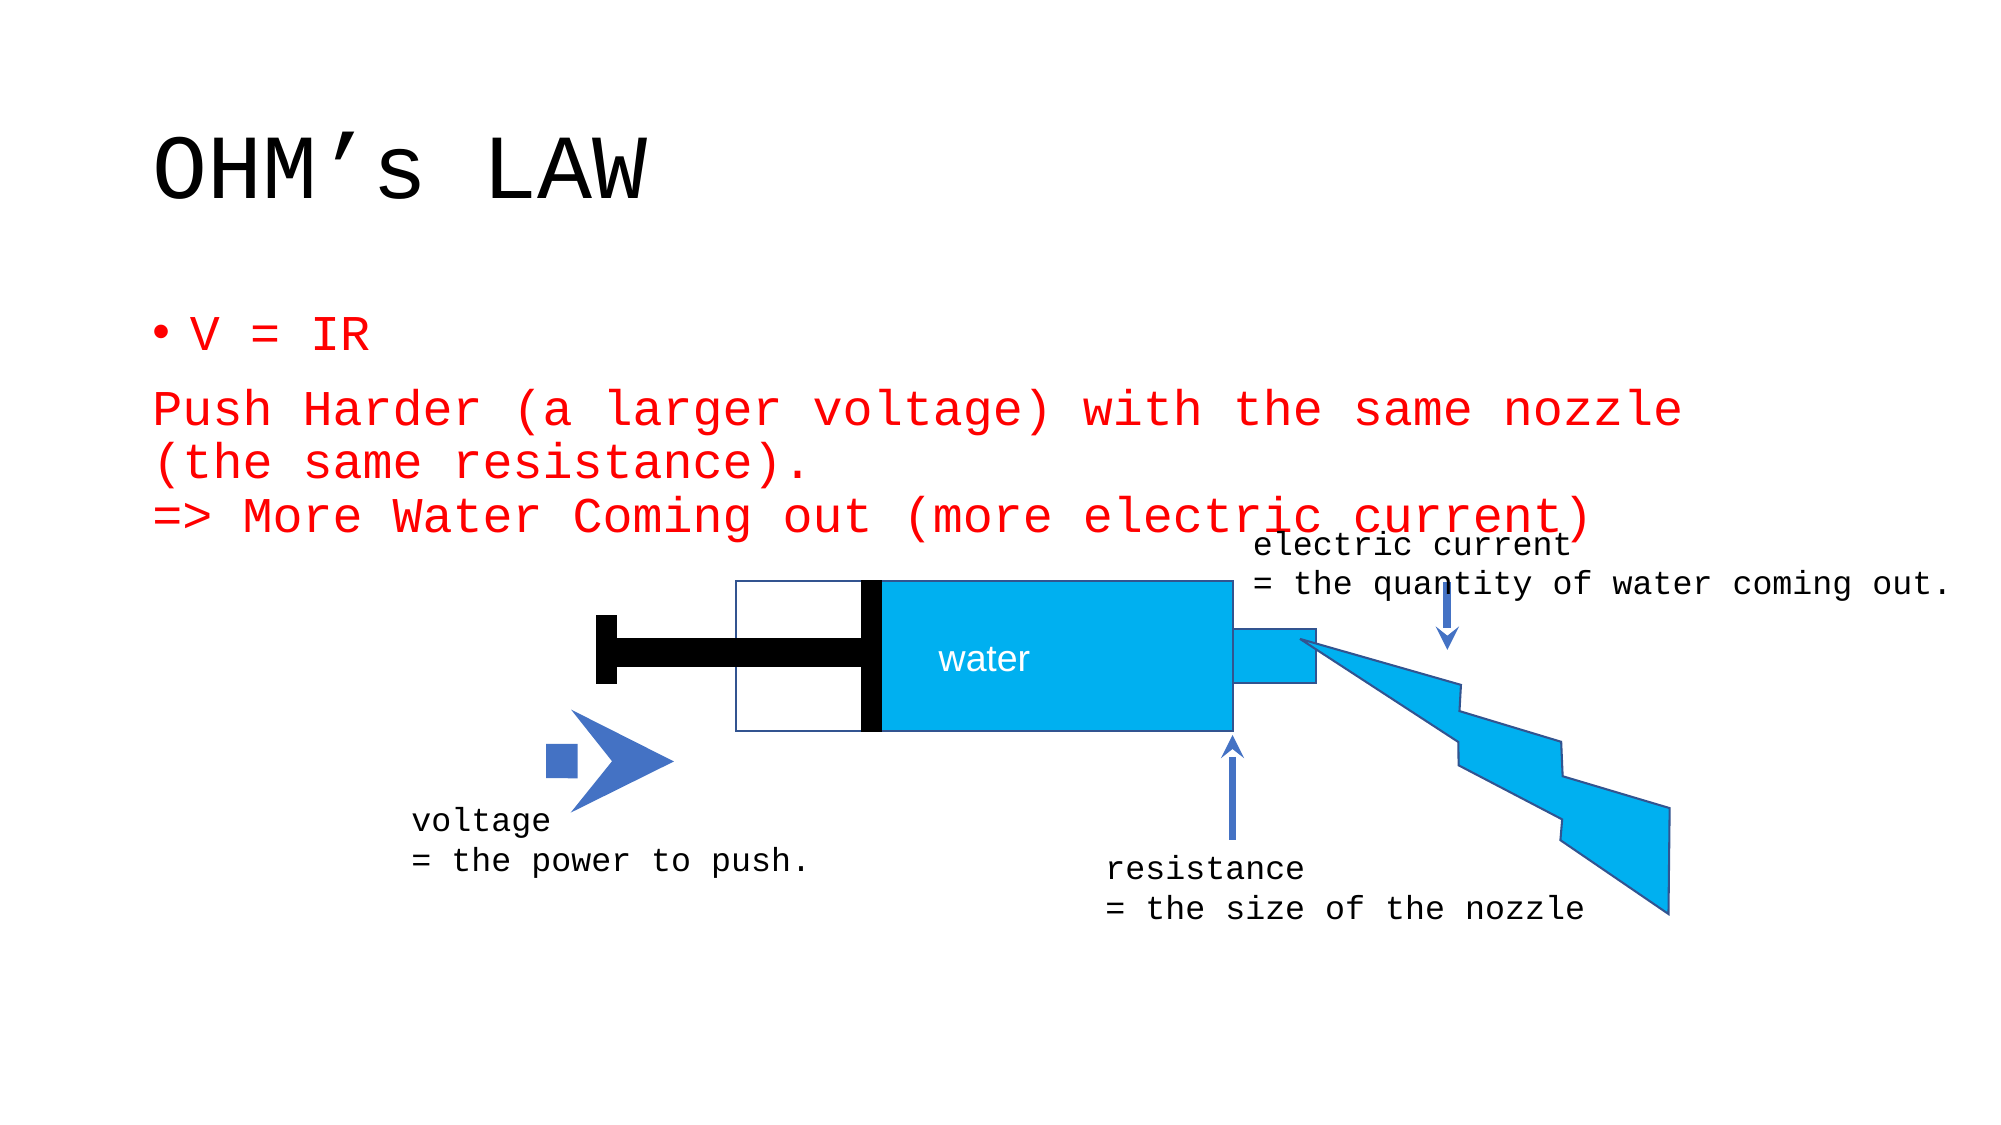

# OHM’s LAW
V = IR
Push Harder (a larger voltage) with the same nozzle
(the same resistance).
=> More Water Coming out (more electric current)
electric current
= the quantity of water coming out.

water

voltage
= the power to push.
resistance
= the size of the nozzle